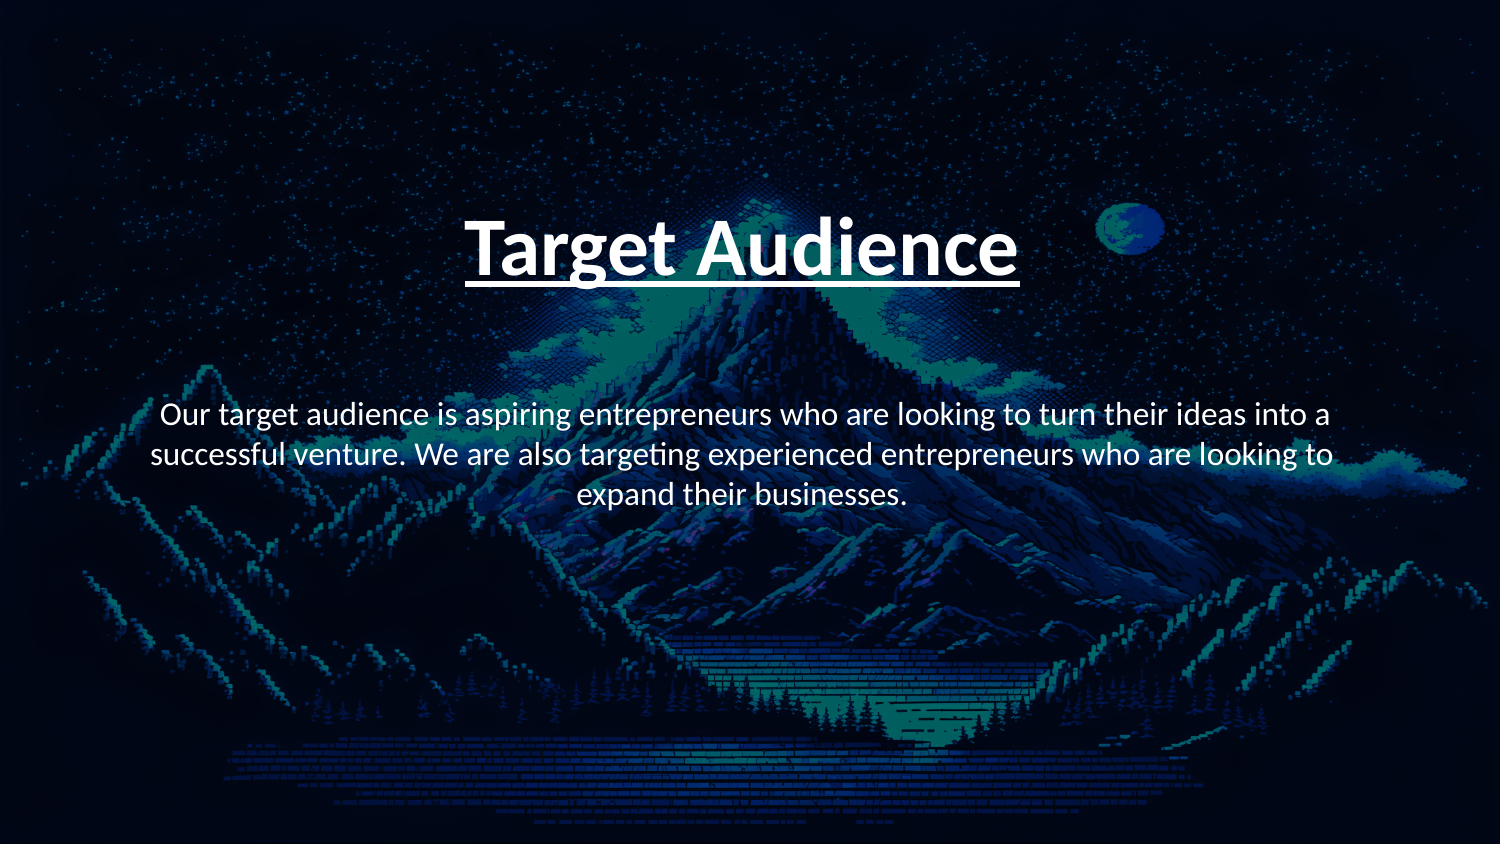

Target Audience
 Our target audience is aspiring entrepreneurs who are looking to turn their ideas into a successful venture. We are also targeting experienced entrepreneurs who are looking to expand their businesses.